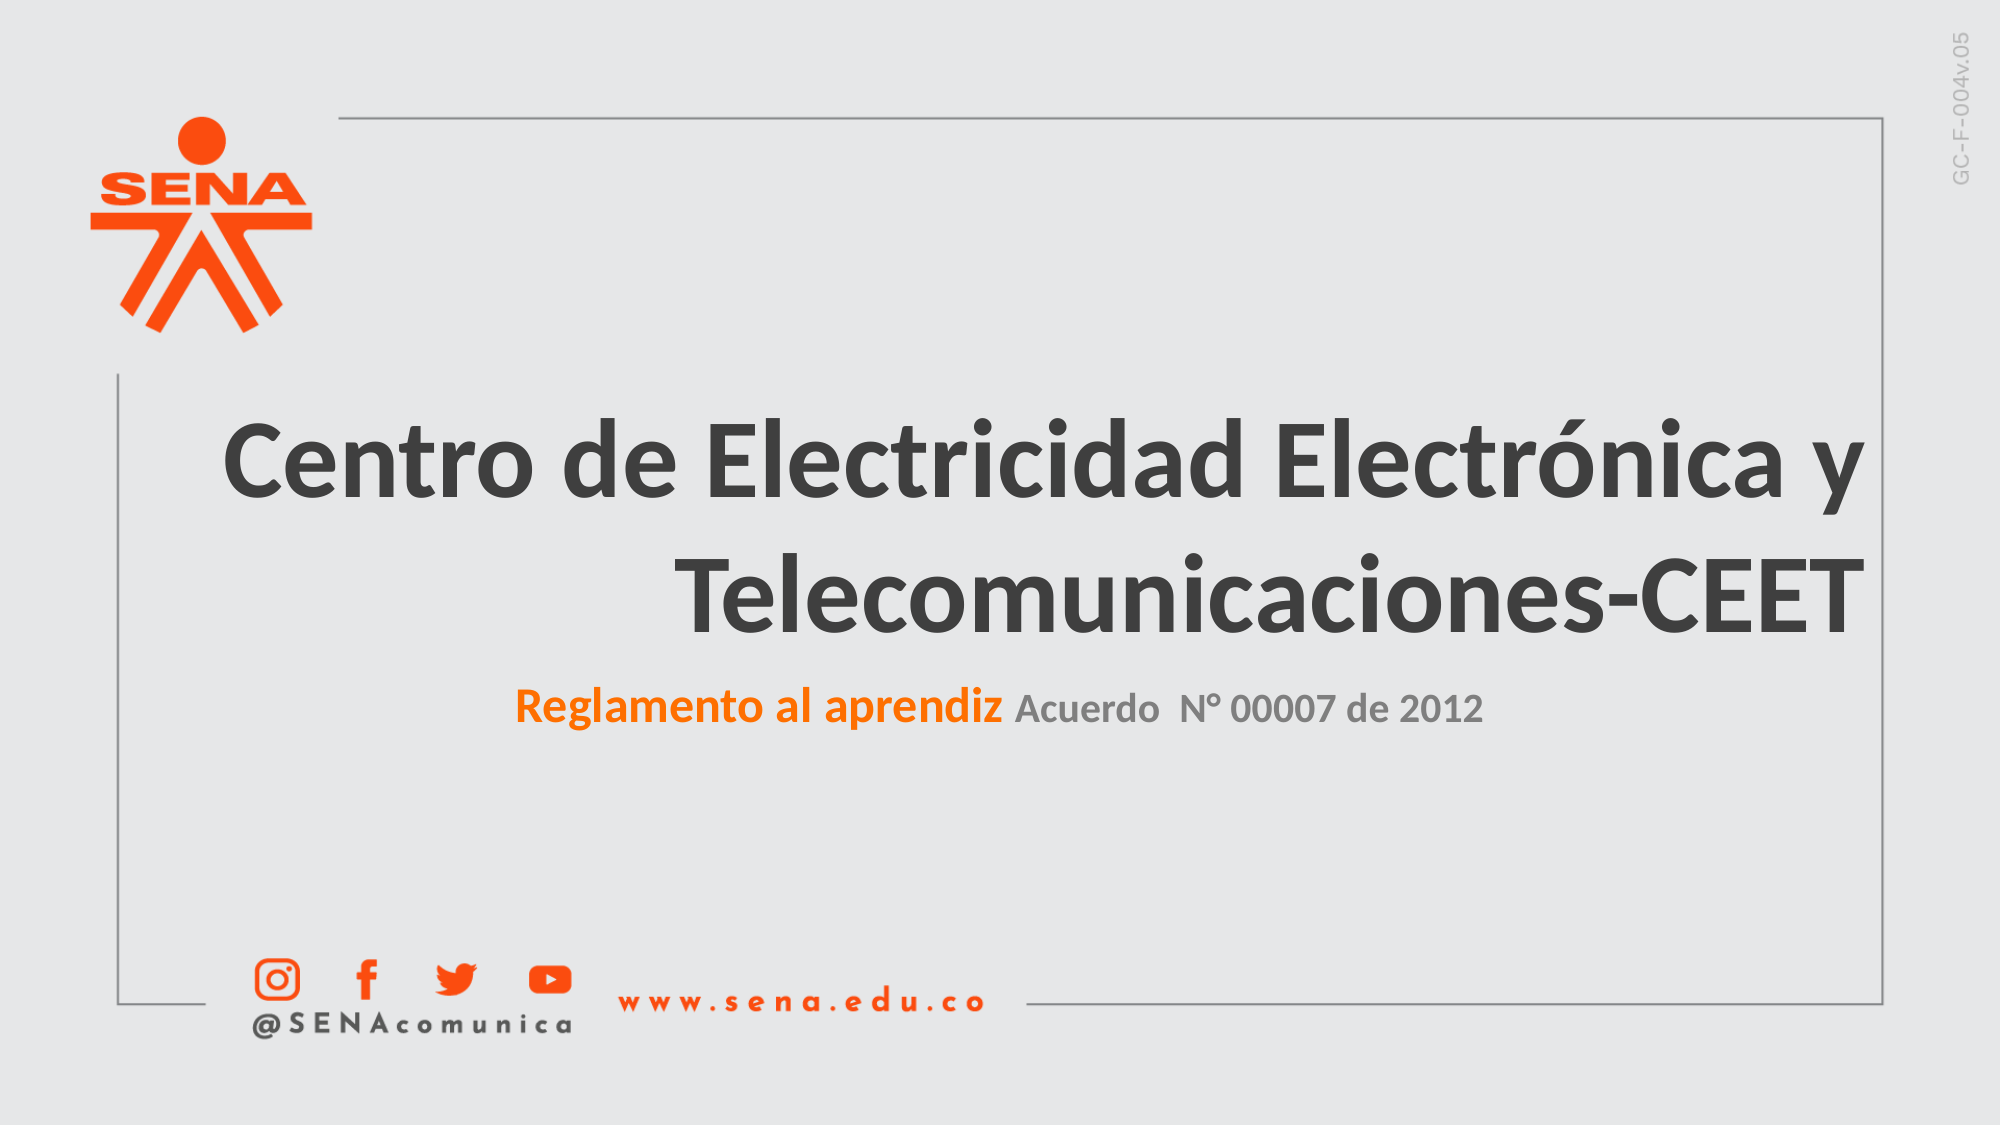

Centro de Electricidad Electrónica y Telecomunicaciones-CEET
Reglamento al aprendiz Acuerdo  N° 00007 de 2012